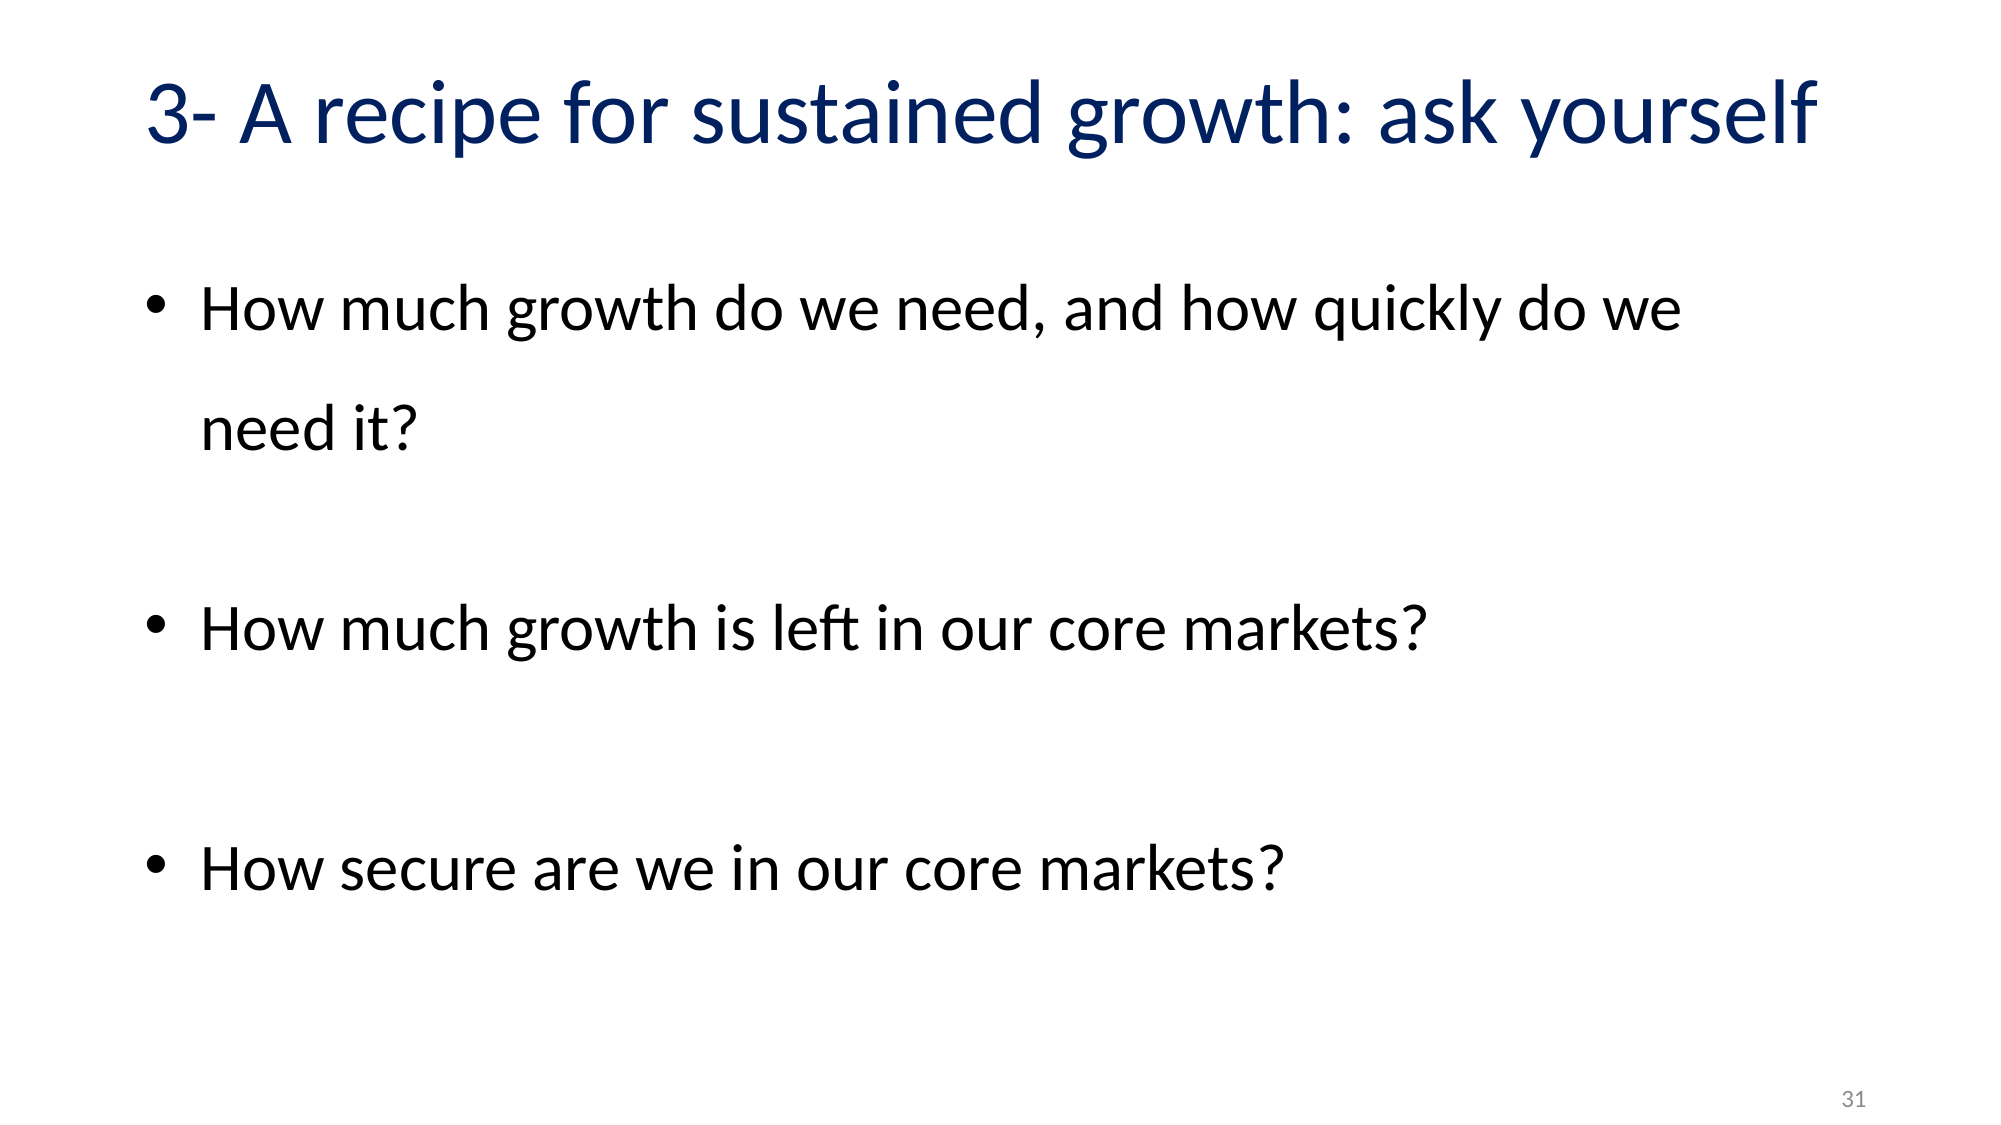

# 3- A recipe for sustained growth: ask yourself
How much growth do we need, and how quickly do we need it?

How much growth is left in our core markets?

How secure are we in our core markets?
31
31